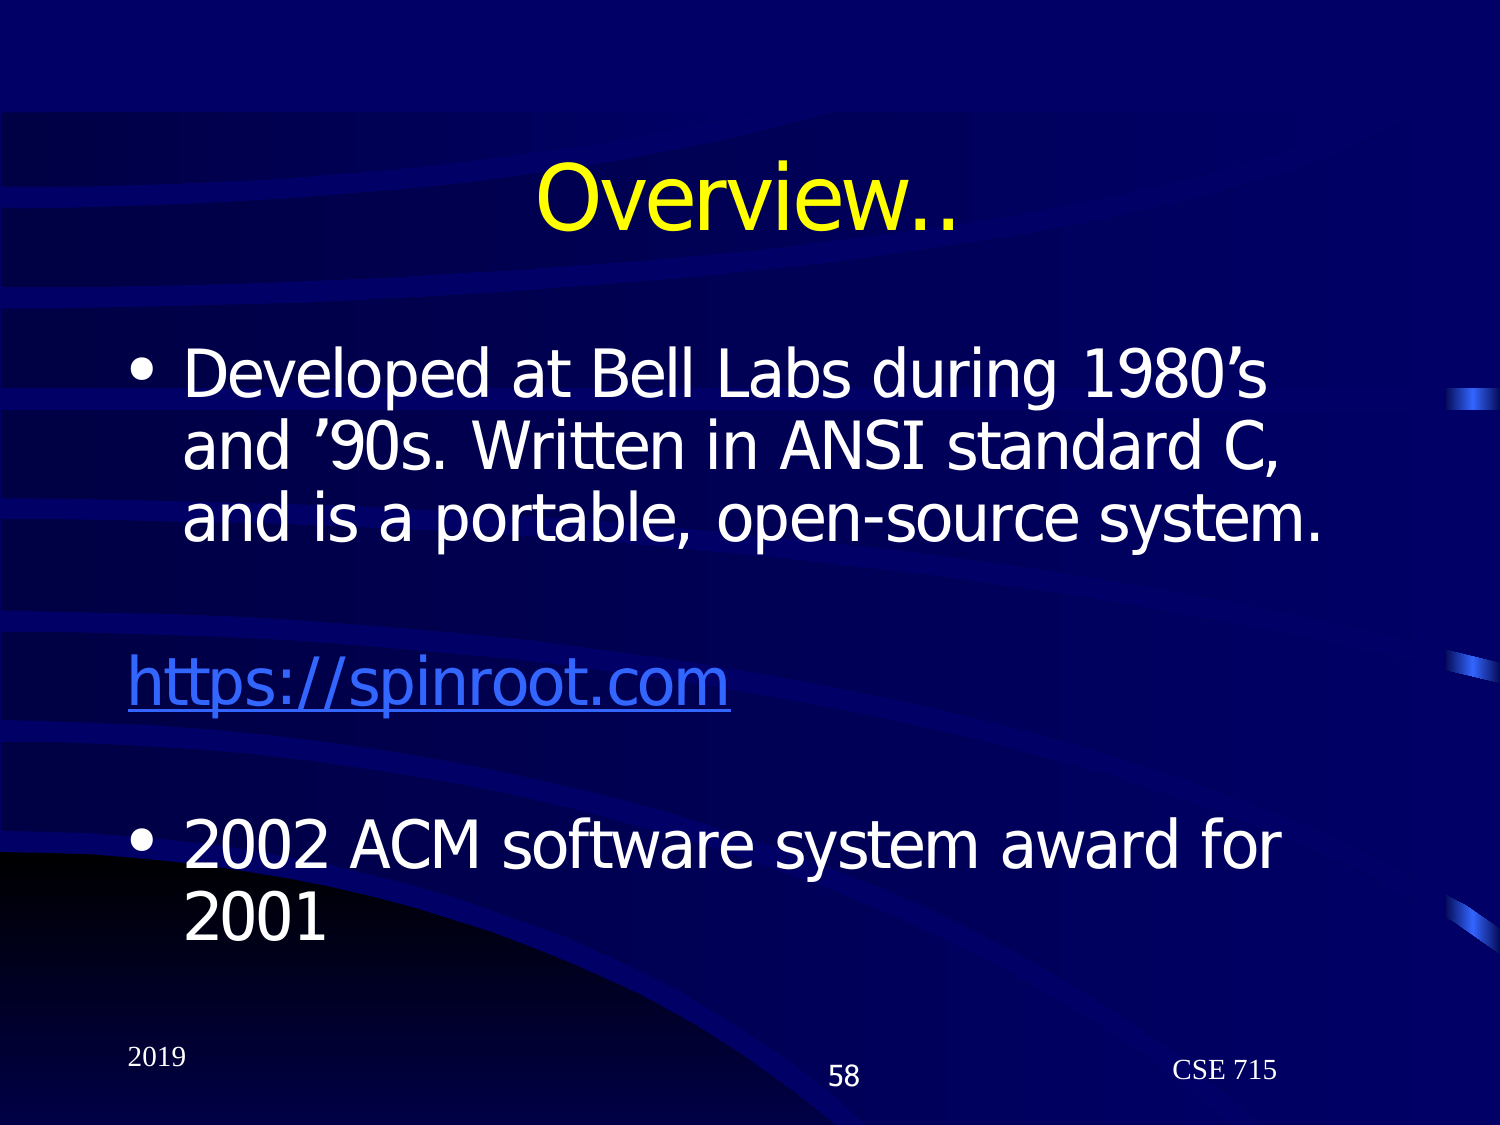

# Overview..
Developed at Bell Labs during 1980’s and ’90s. Written in ANSI standard C, and is a portable, open-source system.

https://spinroot.com

2002 ACM software system award for 2001

2019
58
CSE 715